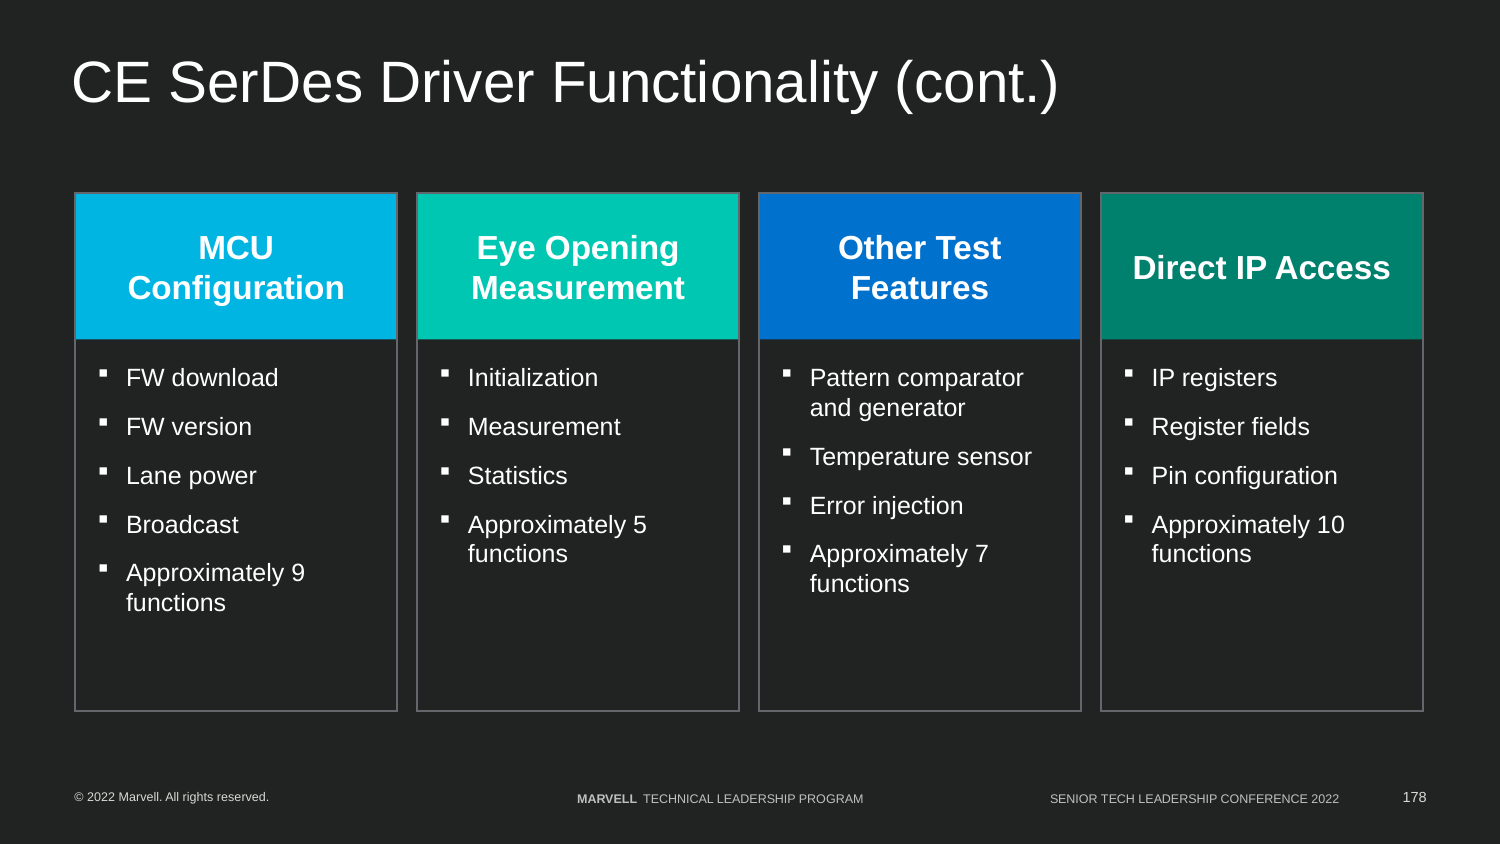

# CE SerDes Driver Functionality (cont.)
MCU Configuration
FW download
FW version
Lane power
Broadcast
Approximately 9 functions
Eye Opening Measurement
Initialization
Measurement
Statistics
Approximately 5 functions

Other Test Features
Pattern comparator and generator
Temperature sensor
Error injection
Approximately 7 functions

Direct IP Access
IP registers
Register fields
Pin configuration
Approximately 10 functions